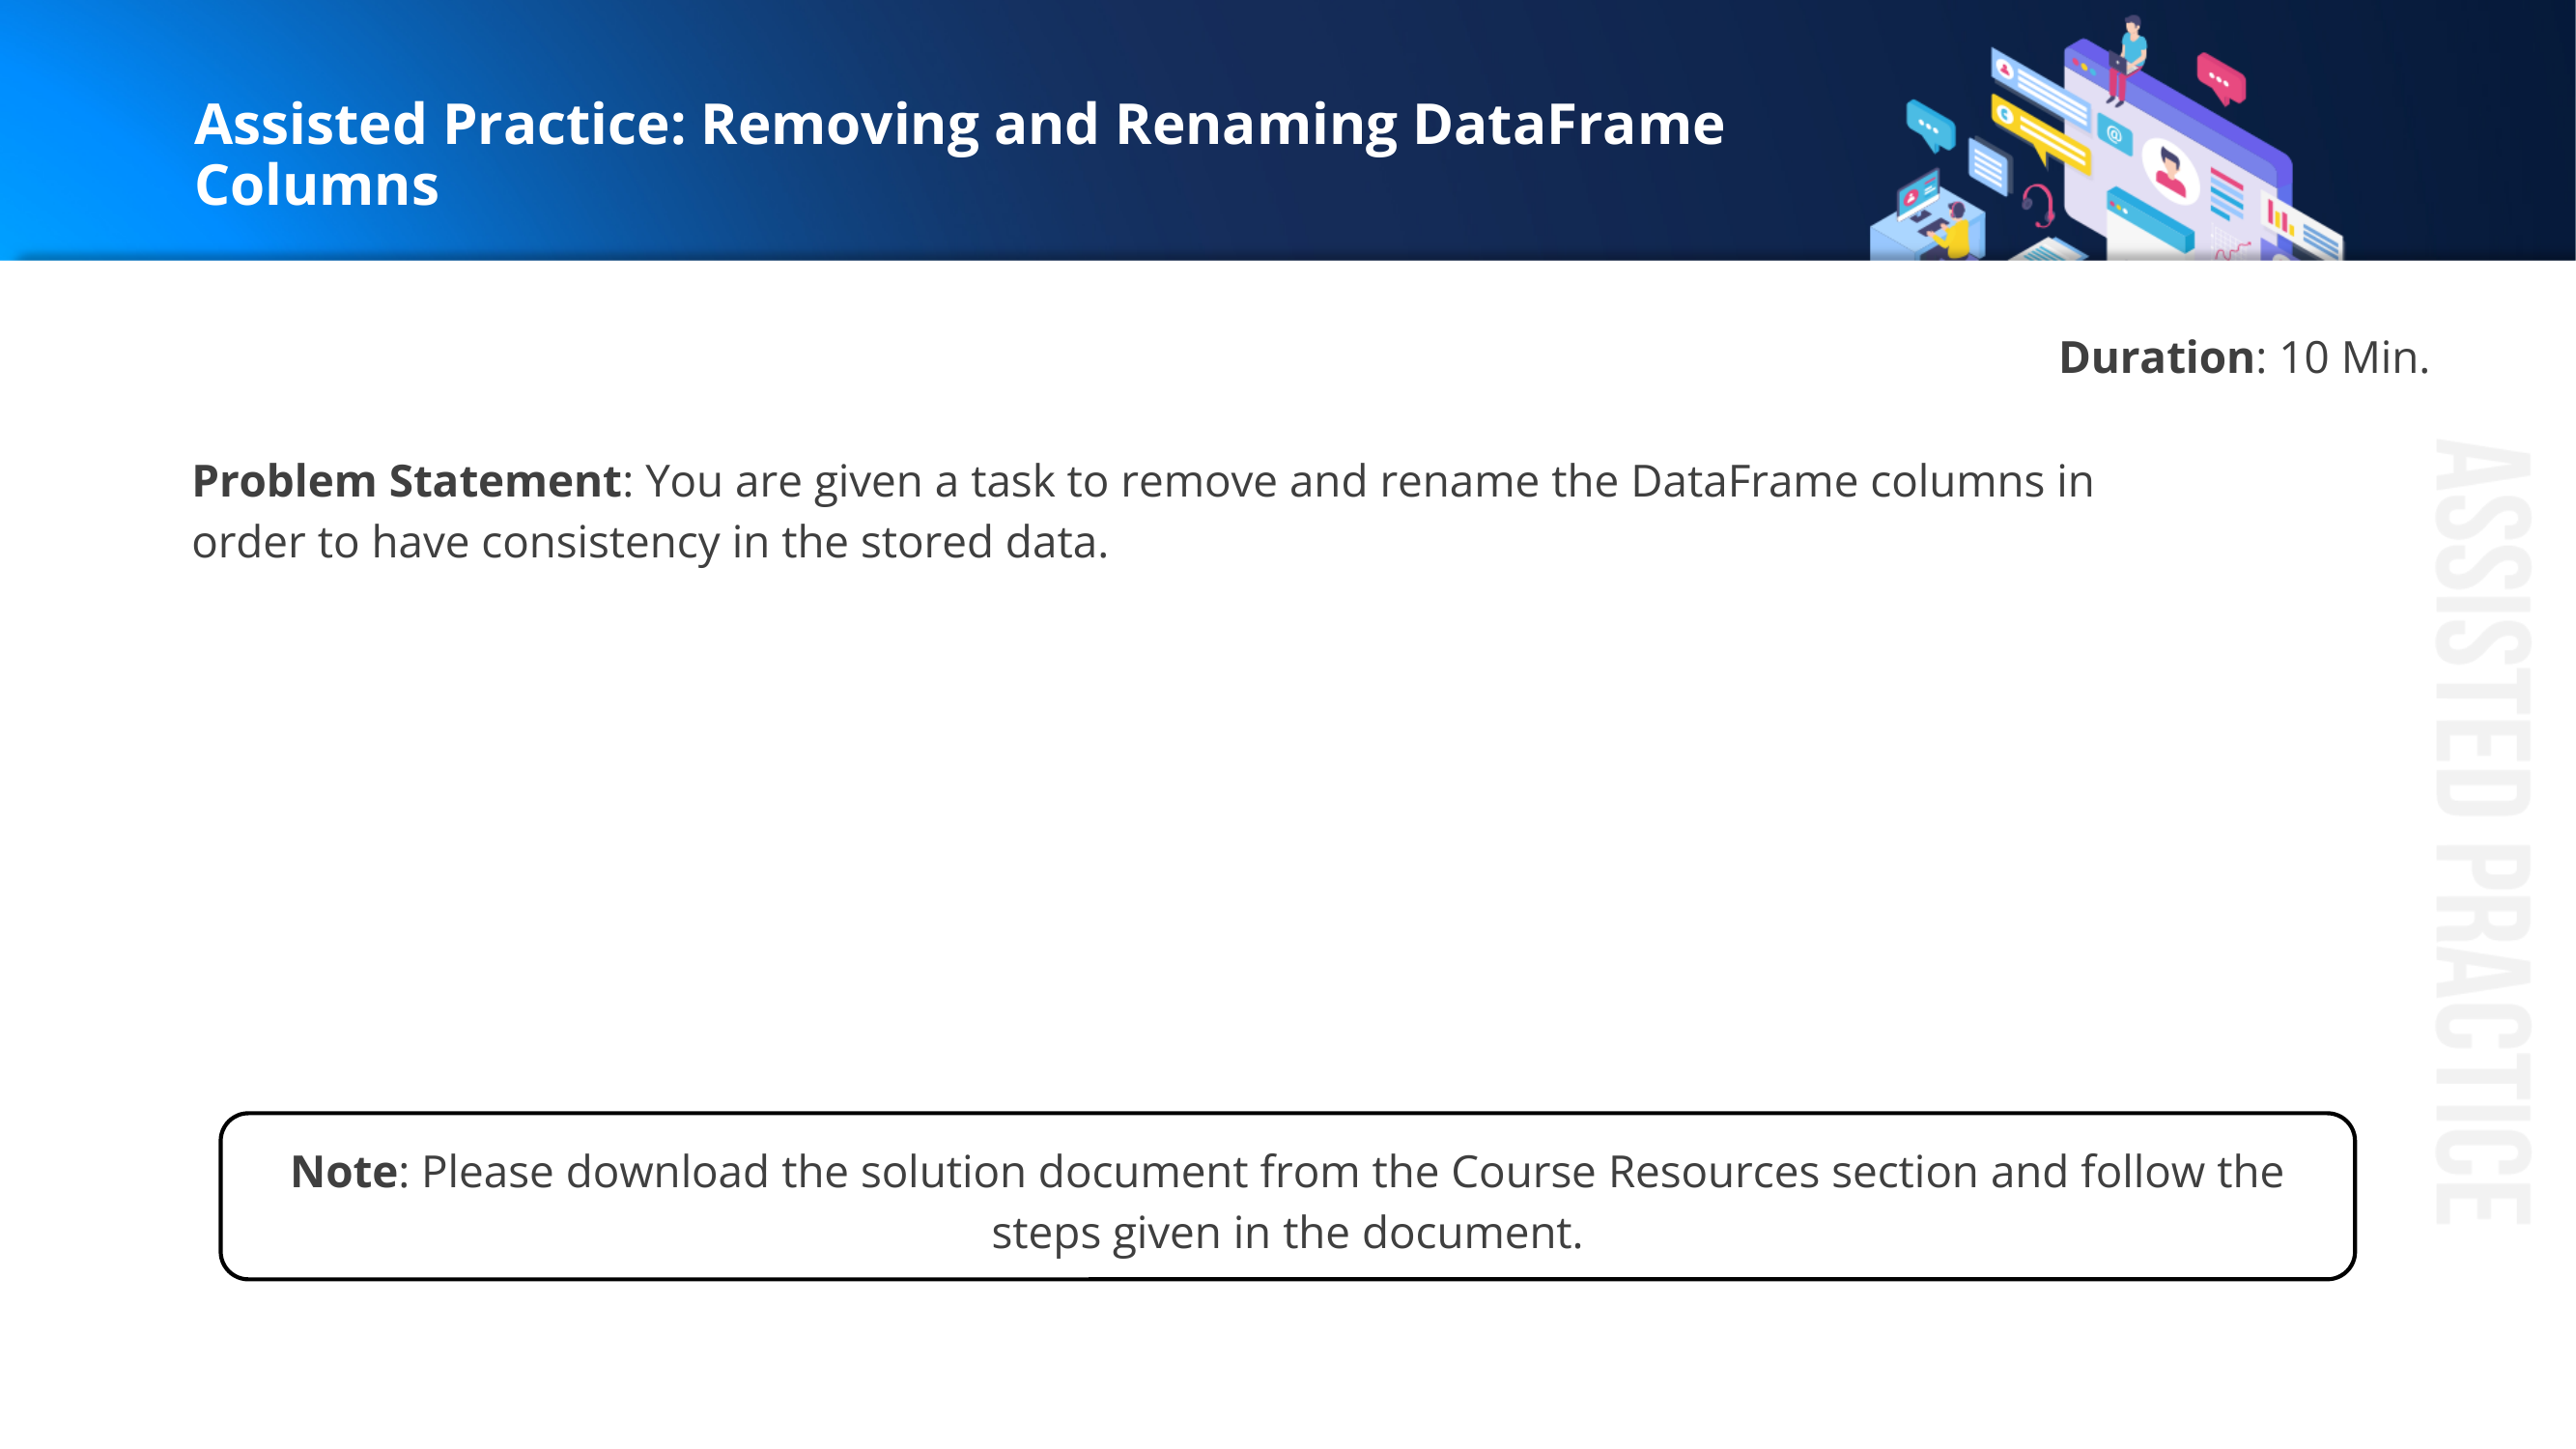

# Assisted Practice: Removing and Renaming DataFrame Columns
Duration: 10 Min.
Problem Statement: You are given a task to remove and rename the DataFrame columns in order to have consistency in the stored data.

Note: Please download the solution document from the Course Resources section and follow the steps given in the document.